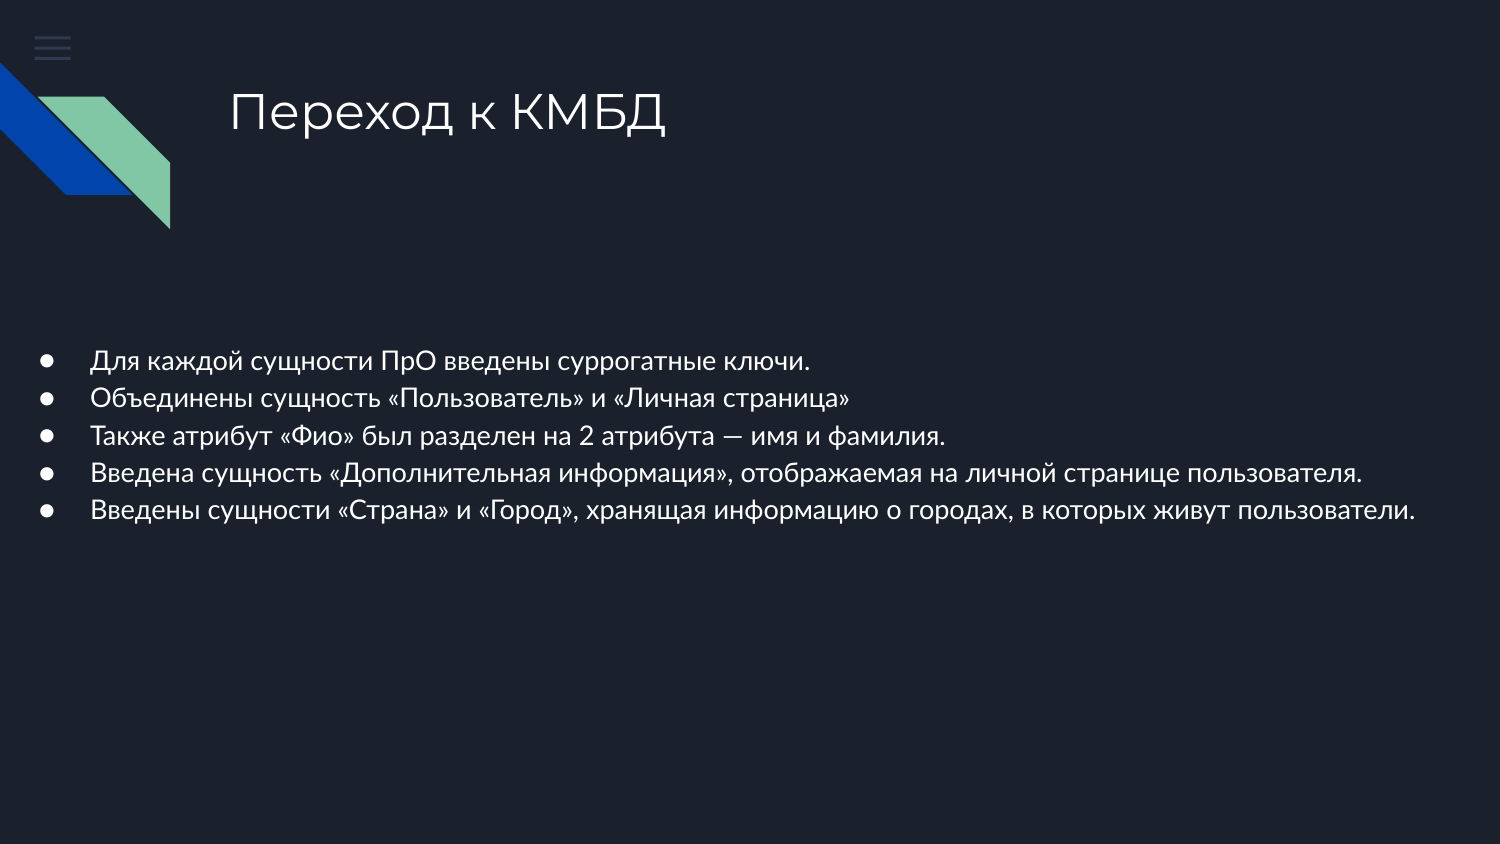

# Переход к КМБД

Для каждой сущности ПрО введены суррогатные ключи.
Объединены сущность «Пользователь» и «Личная страница»
Также атрибут «Фио» был разделен на 2 атрибута — имя и фамилия.
Введена сущность «Дополнительная информация», отображаемая на личной странице пользователя.
Введены сущности «Страна» и «Город», хранящая информацию о городах, в которых живут пользователи.